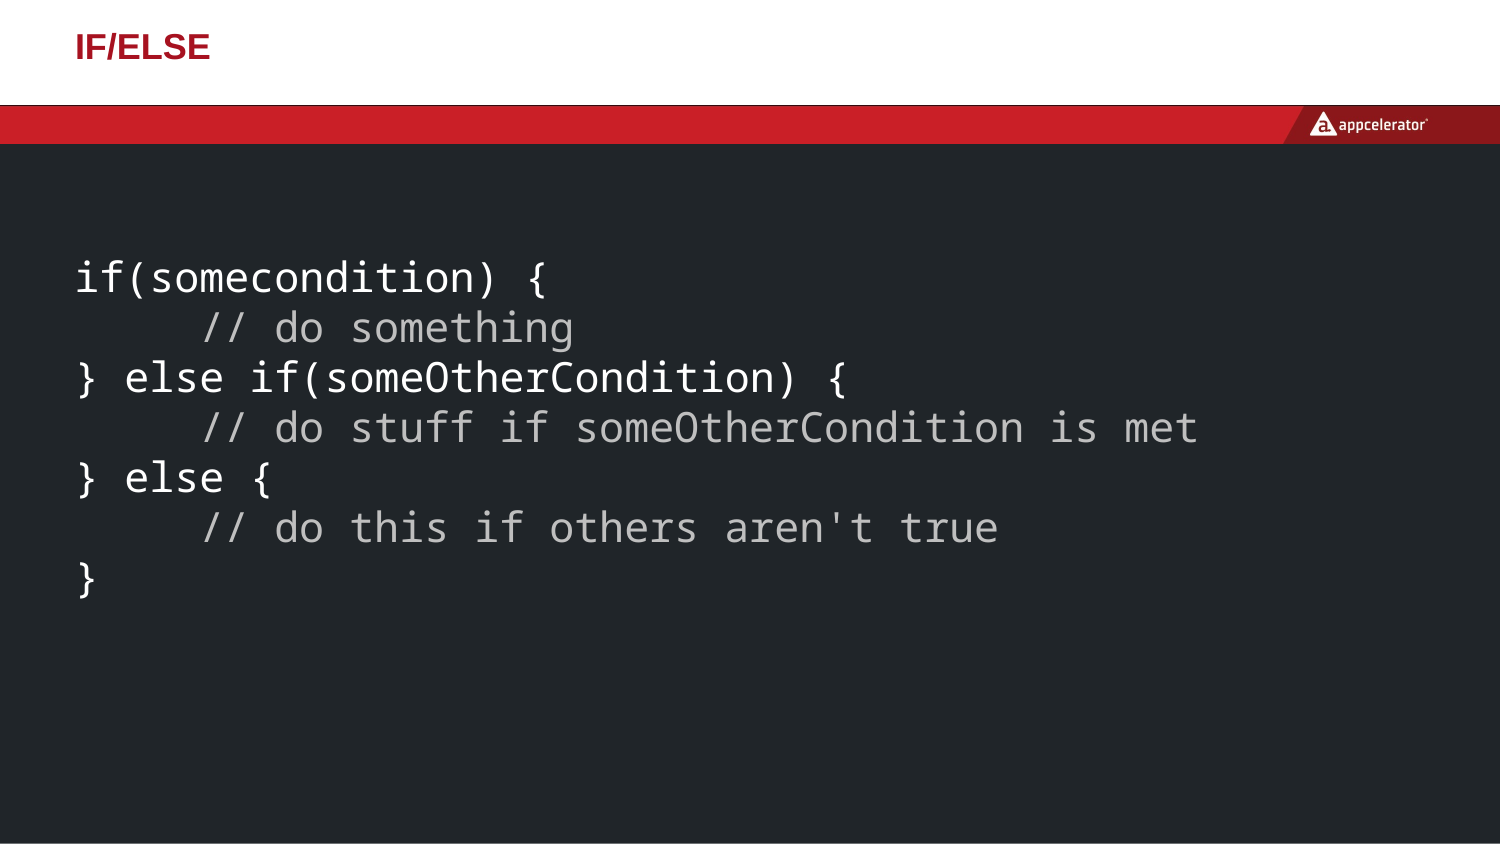

# if/else

if(somecondition) {
     // do something
} else if(someOtherCondition) {
     // do stuff if someOtherCondition is met
} else {
     // do this if others aren't true
}